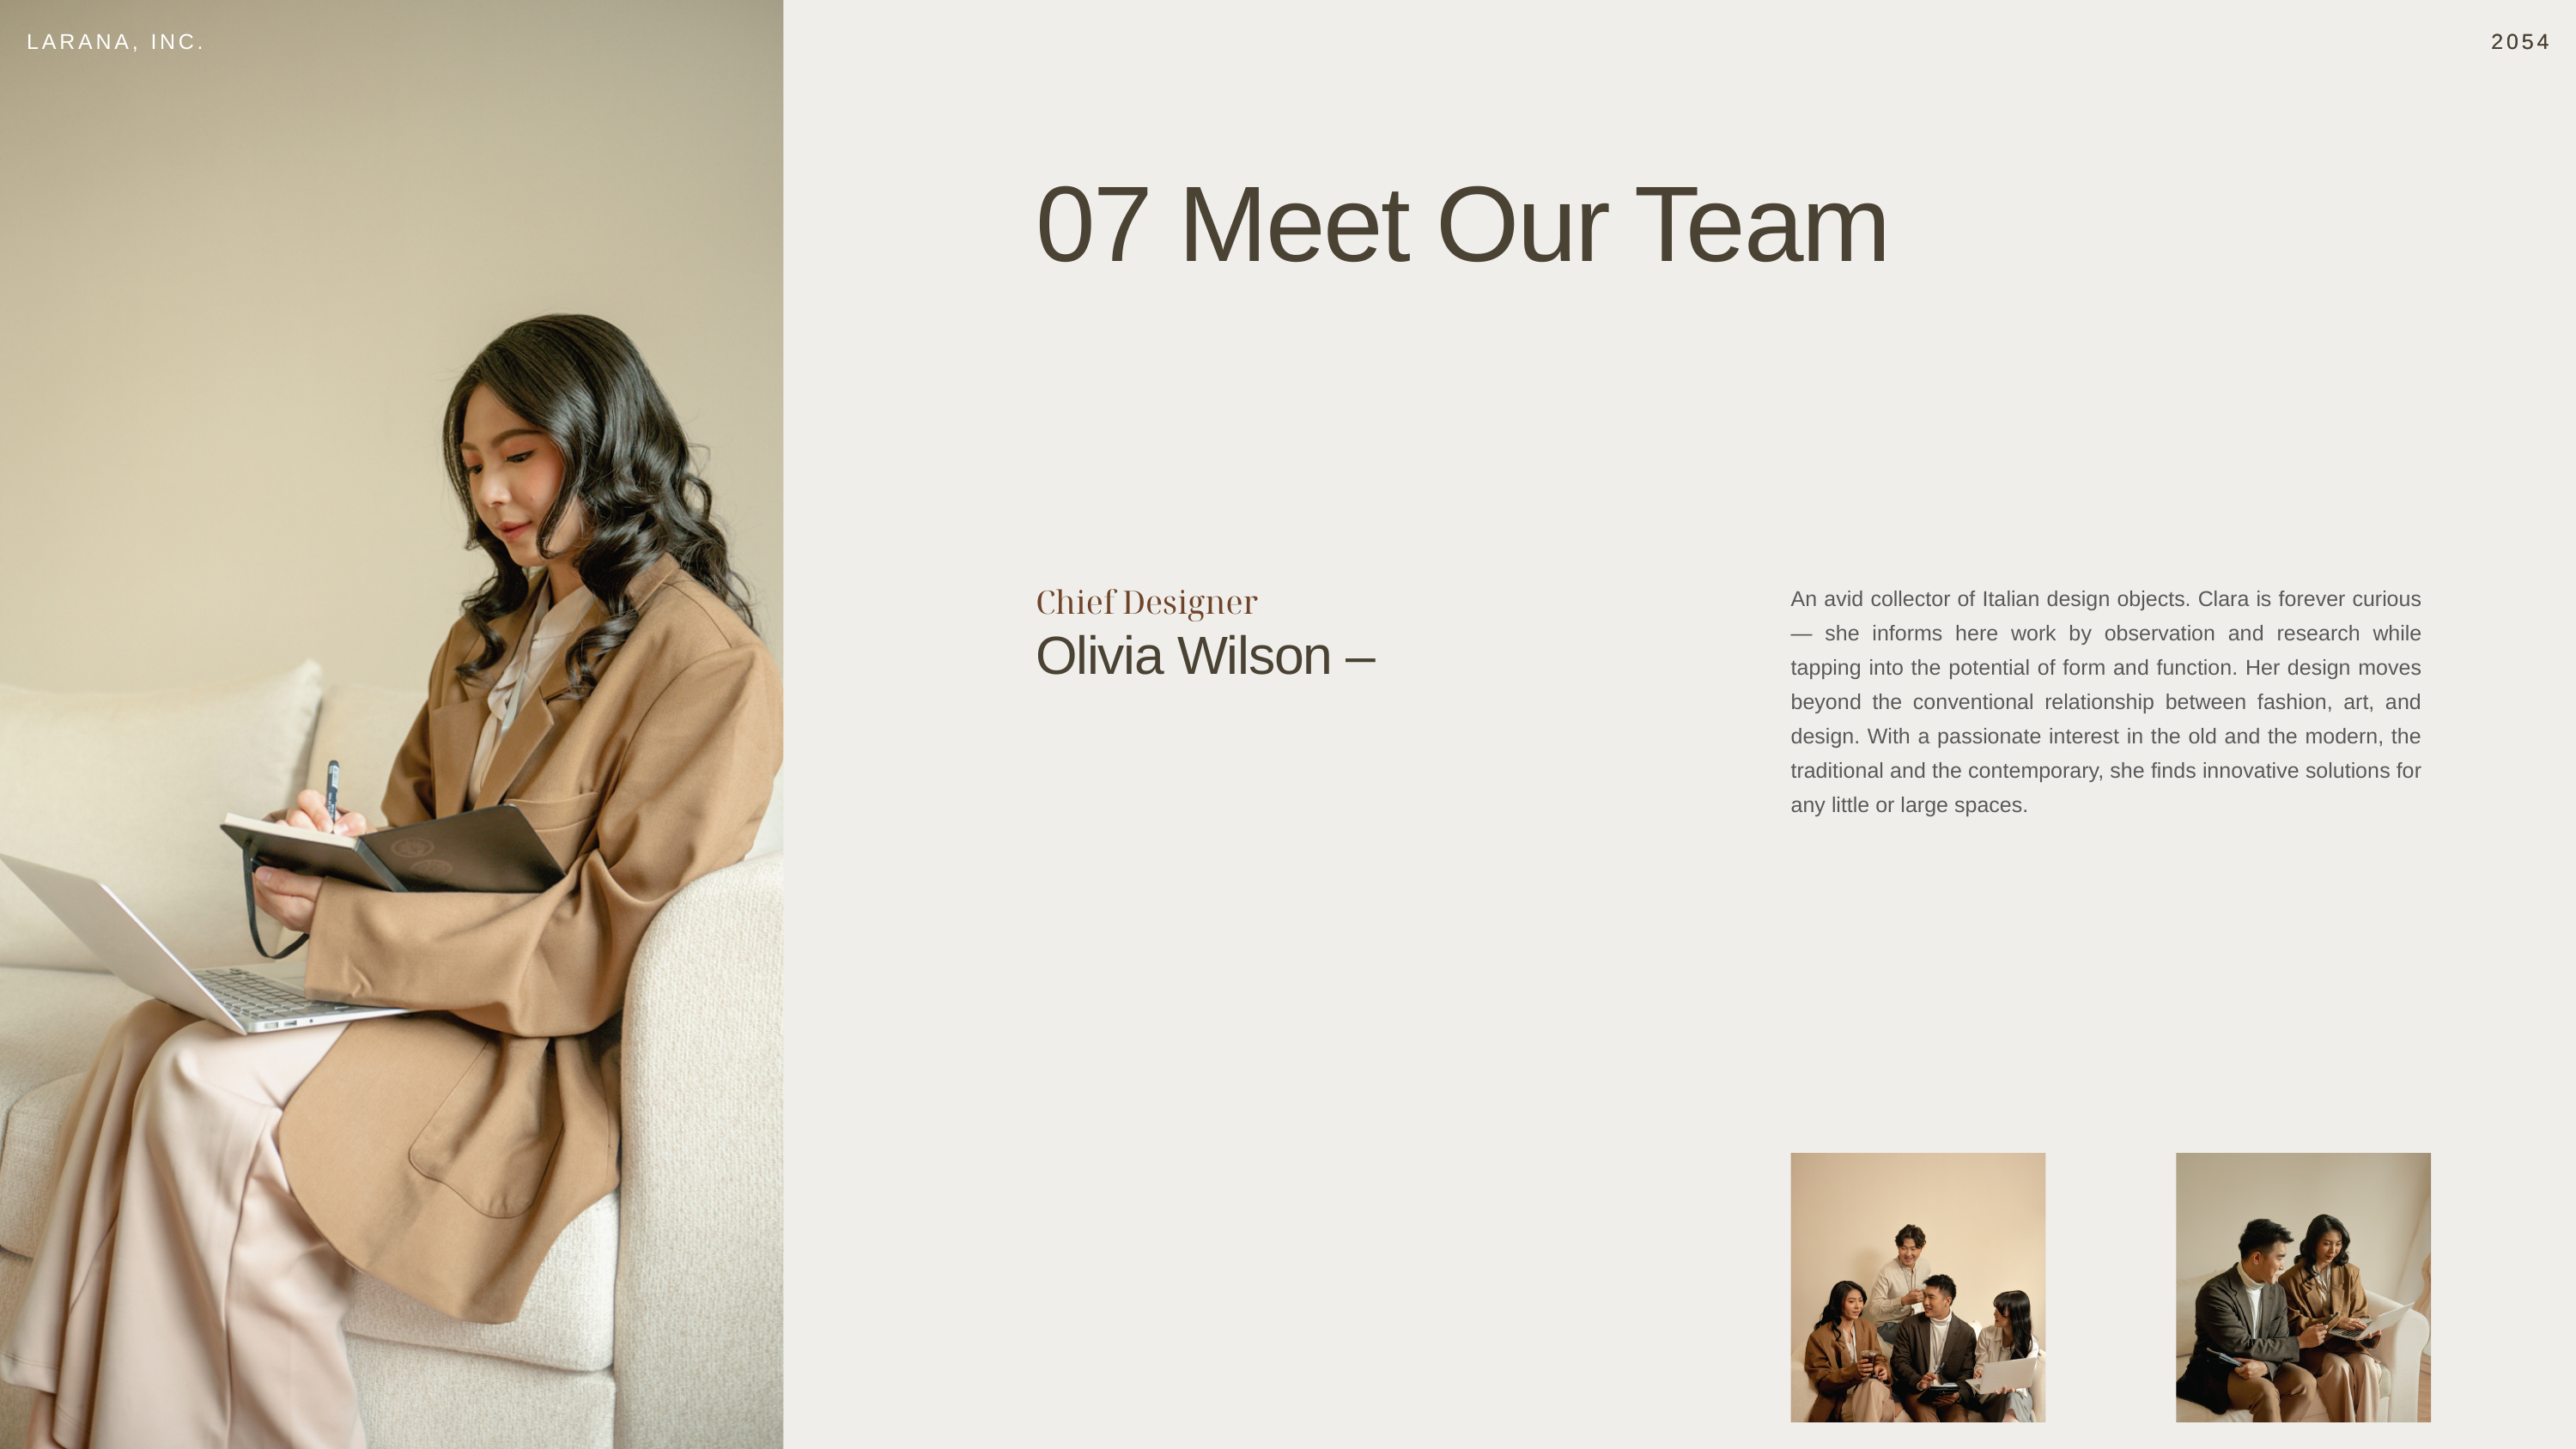

LARANA, INC.
2054
2054
07 Meet Our Team
An avid collector of Italian design objects. Clara is forever curious — she informs here work by observation and research while tapping into the potential of form and function. Her design moves beyond the conventional relationship between fashion, art, and design. With a passionate interest in the old and the modern, the traditional and the contemporary, she finds innovative solutions for any little or large spaces.
Chief Designer
Olivia Wilson –